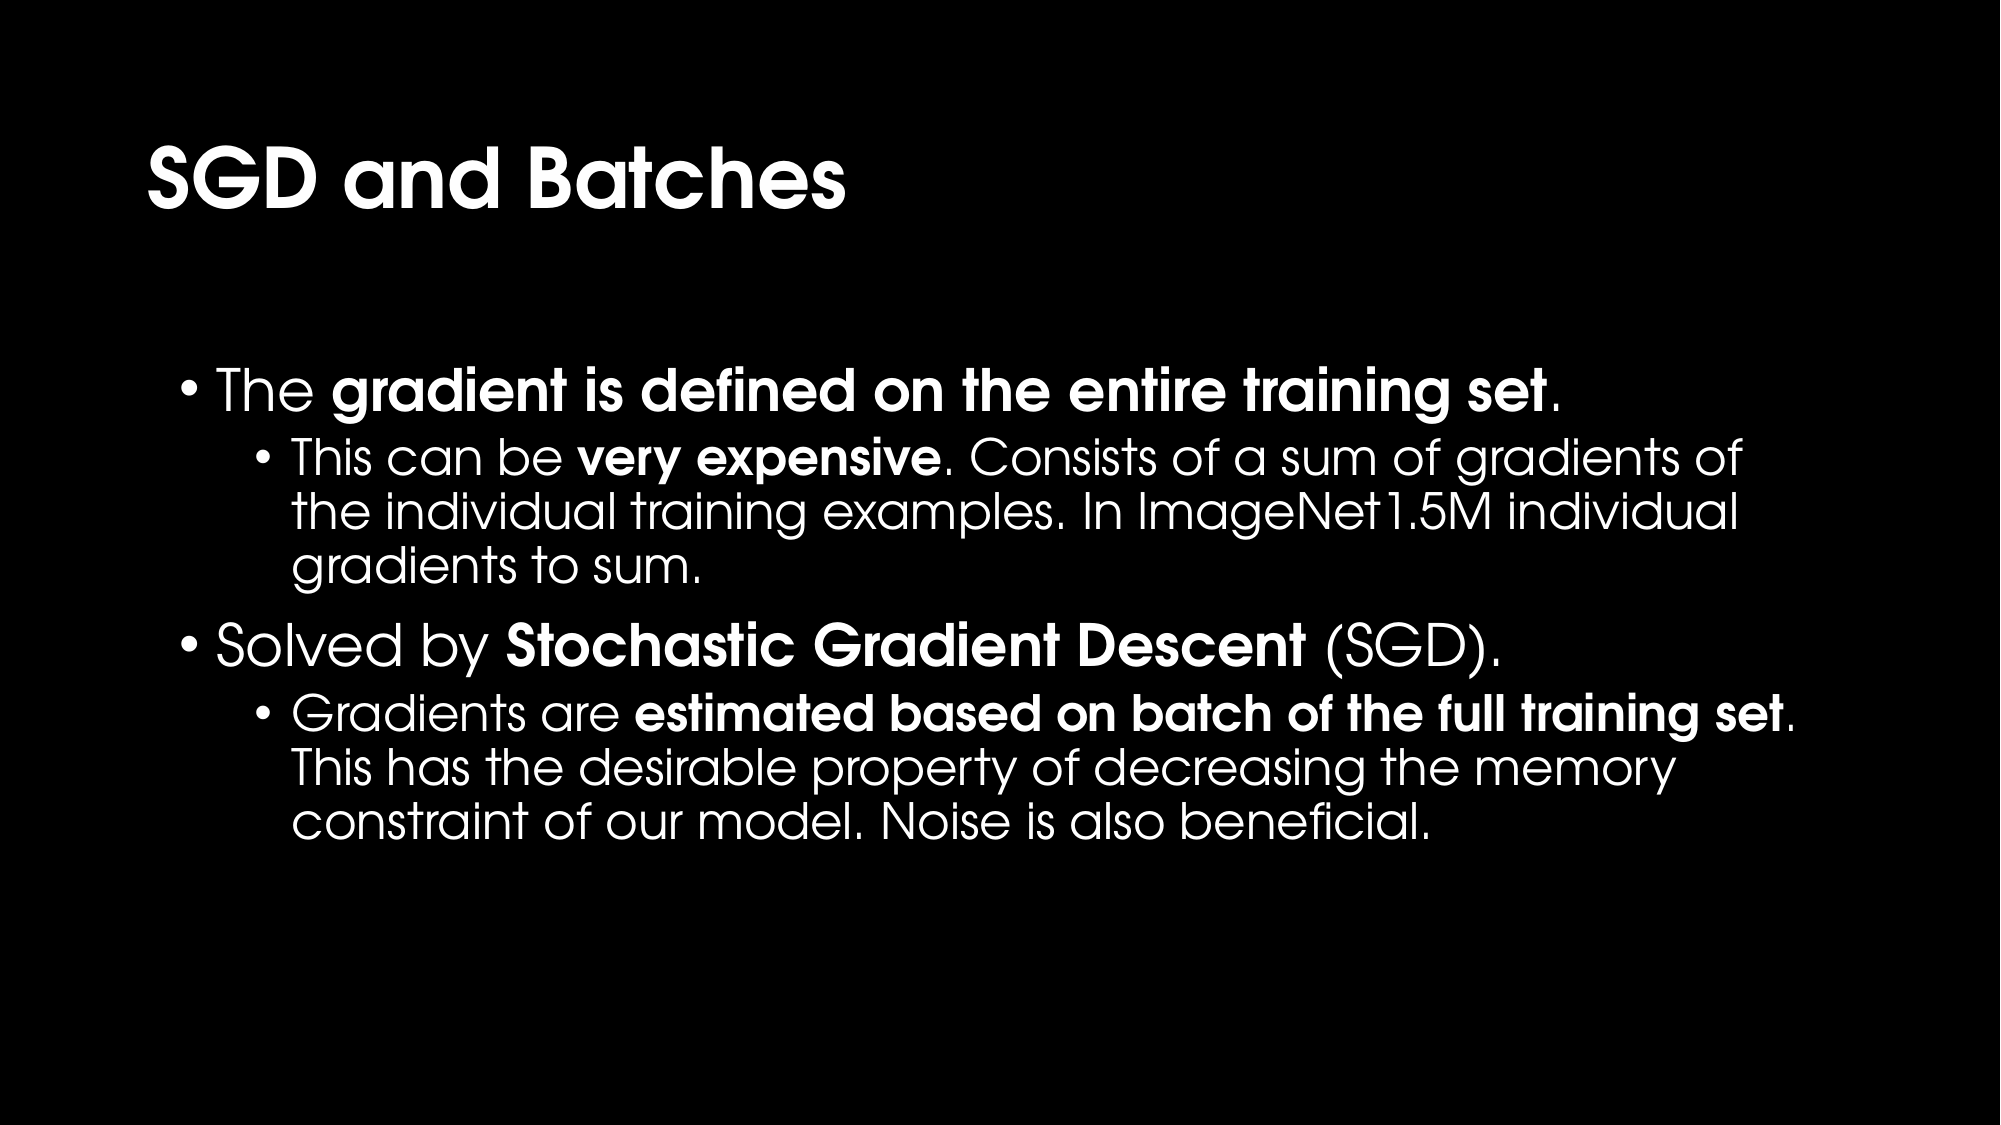

# SGD and Batches
The gradient is defined on the entire training set.
This can be very expensive. Consists of a sum of gradients of the individual training examples. In ImageNet1.5M individual gradients to sum.
Solved by Stochastic Gradient Descent (SGD).
Gradients are estimated based on batch of the full training set. This has the desirable property of decreasing the memory constraint of our model. Noise is also beneficial.